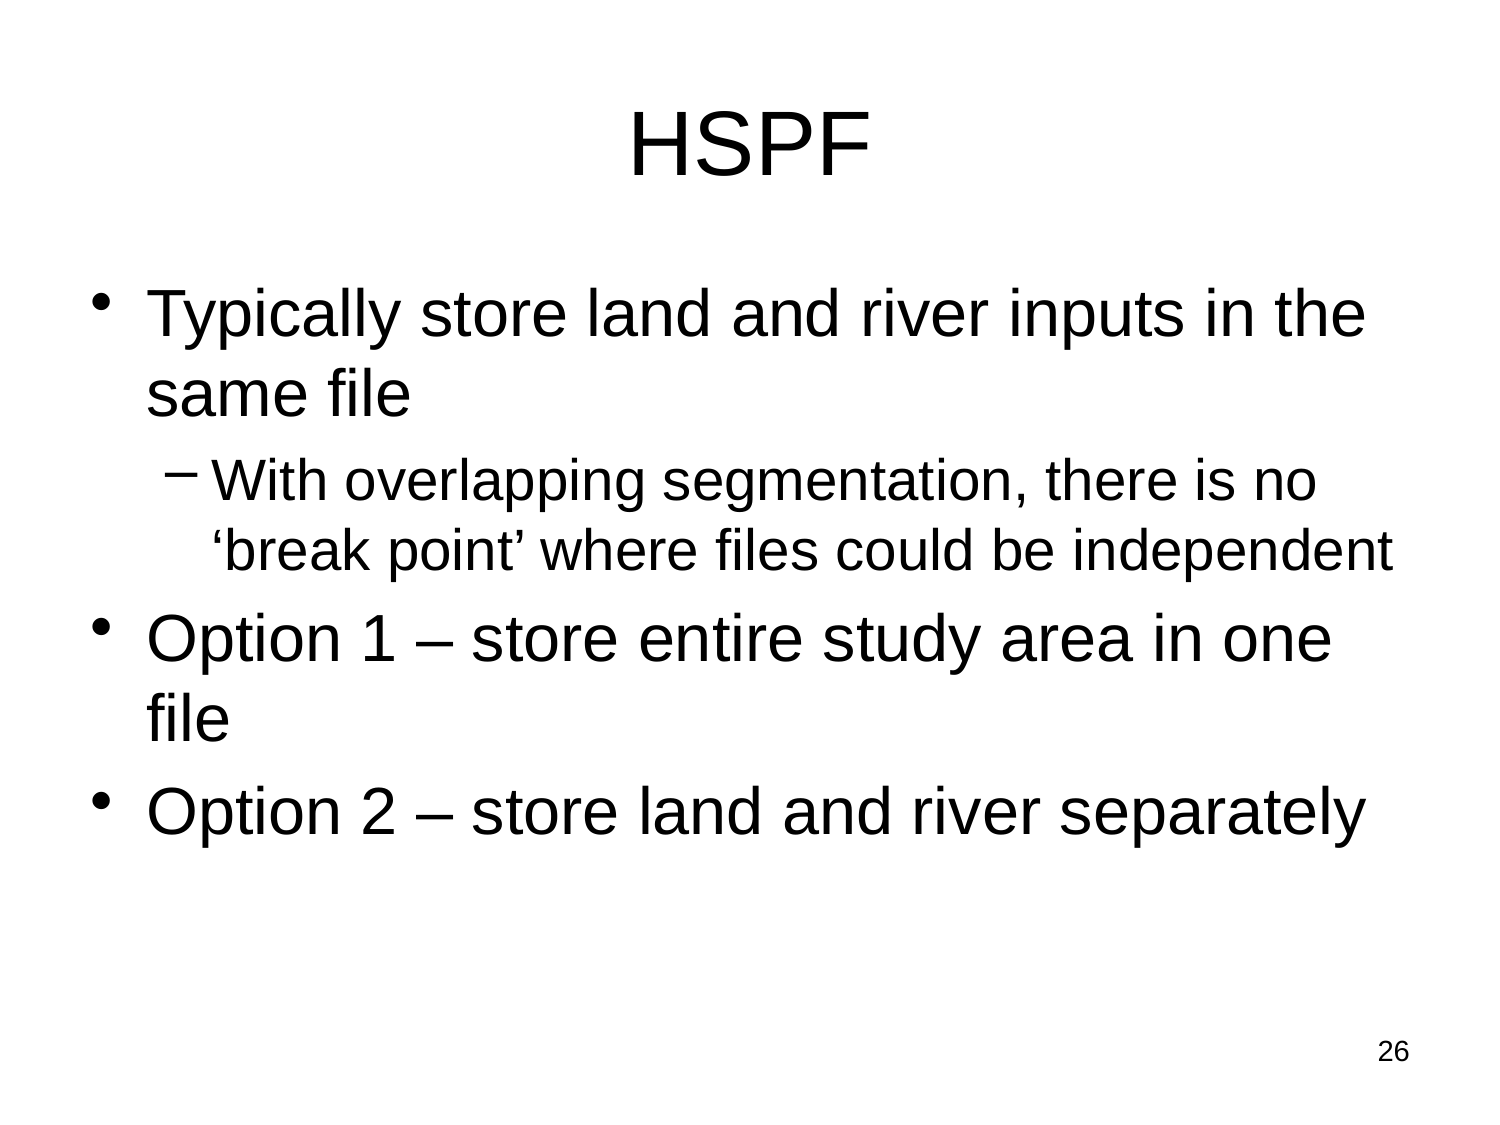

# HSPF
Typically store land and river inputs in the same file
With overlapping segmentation, there is no ‘break point’ where files could be independent
Option 1 – store entire study area in one file
Option 2 – store land and river separately
26